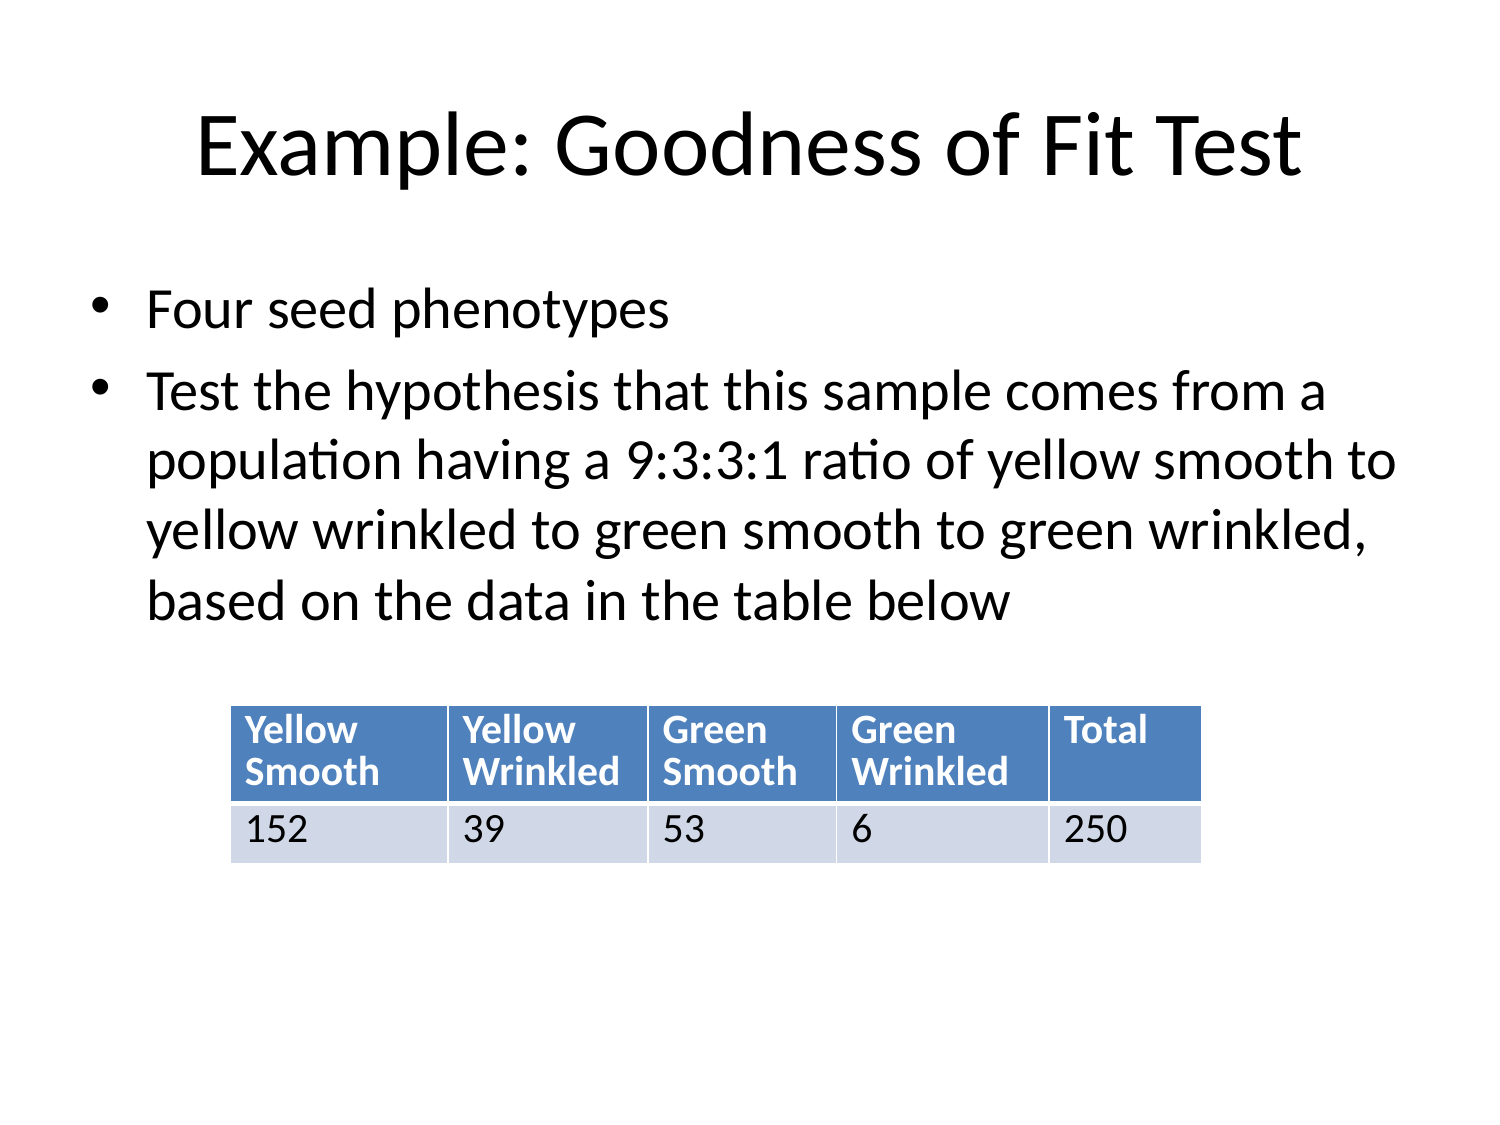

# Example: Goodness of Fit Test
Four seed phenotypes
Test the hypothesis that this sample comes from a population having a 9:3:3:1 ratio of yellow smooth to yellow wrinkled to green smooth to green wrinkled, based on the data in the table below
| Yellow Smooth | Yellow Wrinkled | Green Smooth | Green Wrinkled | Total |
| --- | --- | --- | --- | --- |
| 152 | 39 | 53 | 6 | 250 |